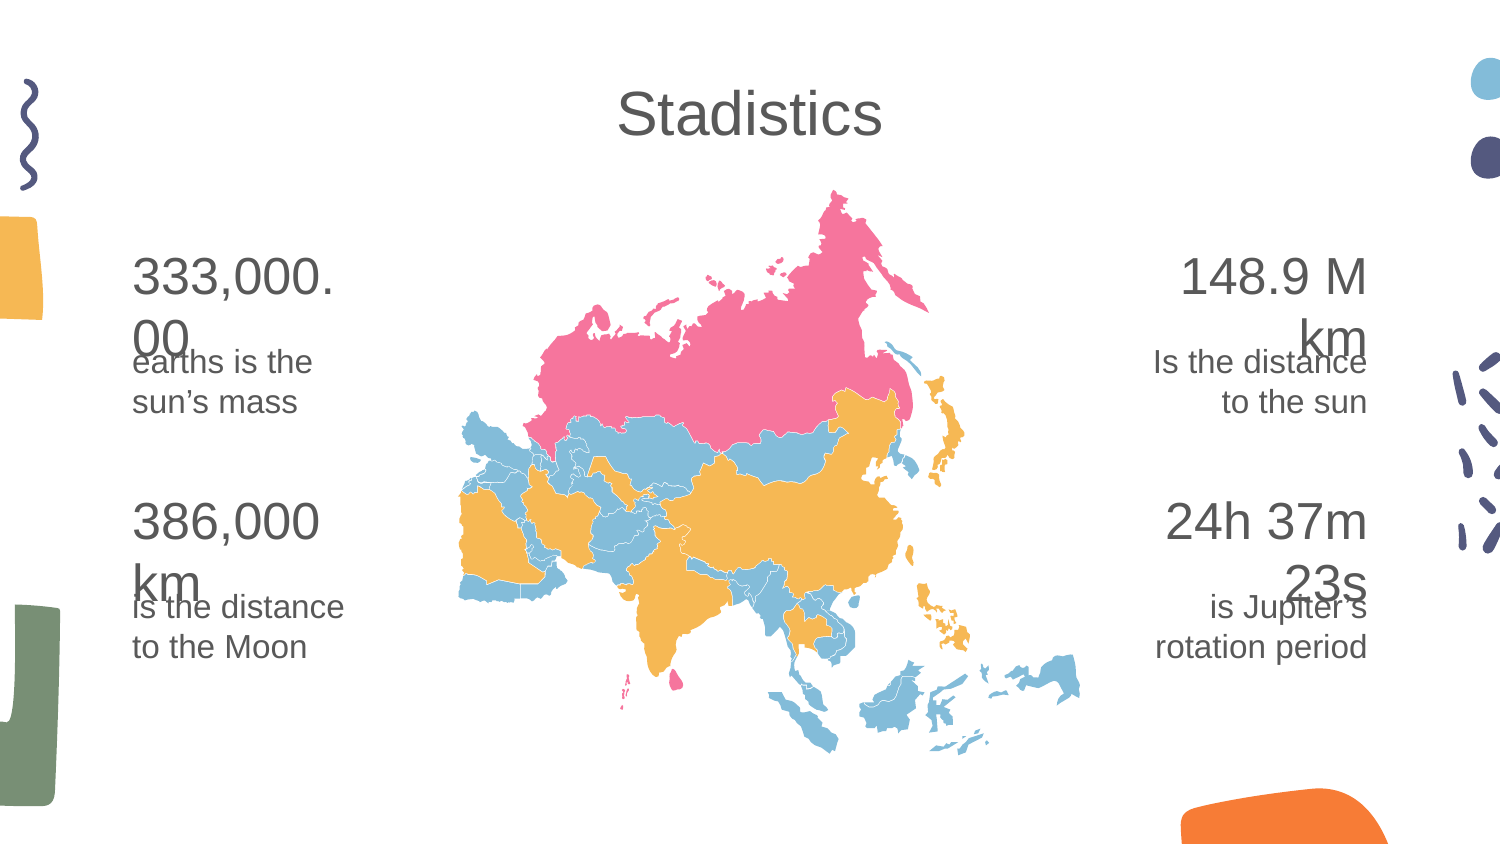

# Stadistics

333,000.00
148.9 M km
earths is the sun’s mass
Is the distance to the sun
386,000 km
24h 37m 23s
is the distance to the Moon
is Jupiter’s rotation period